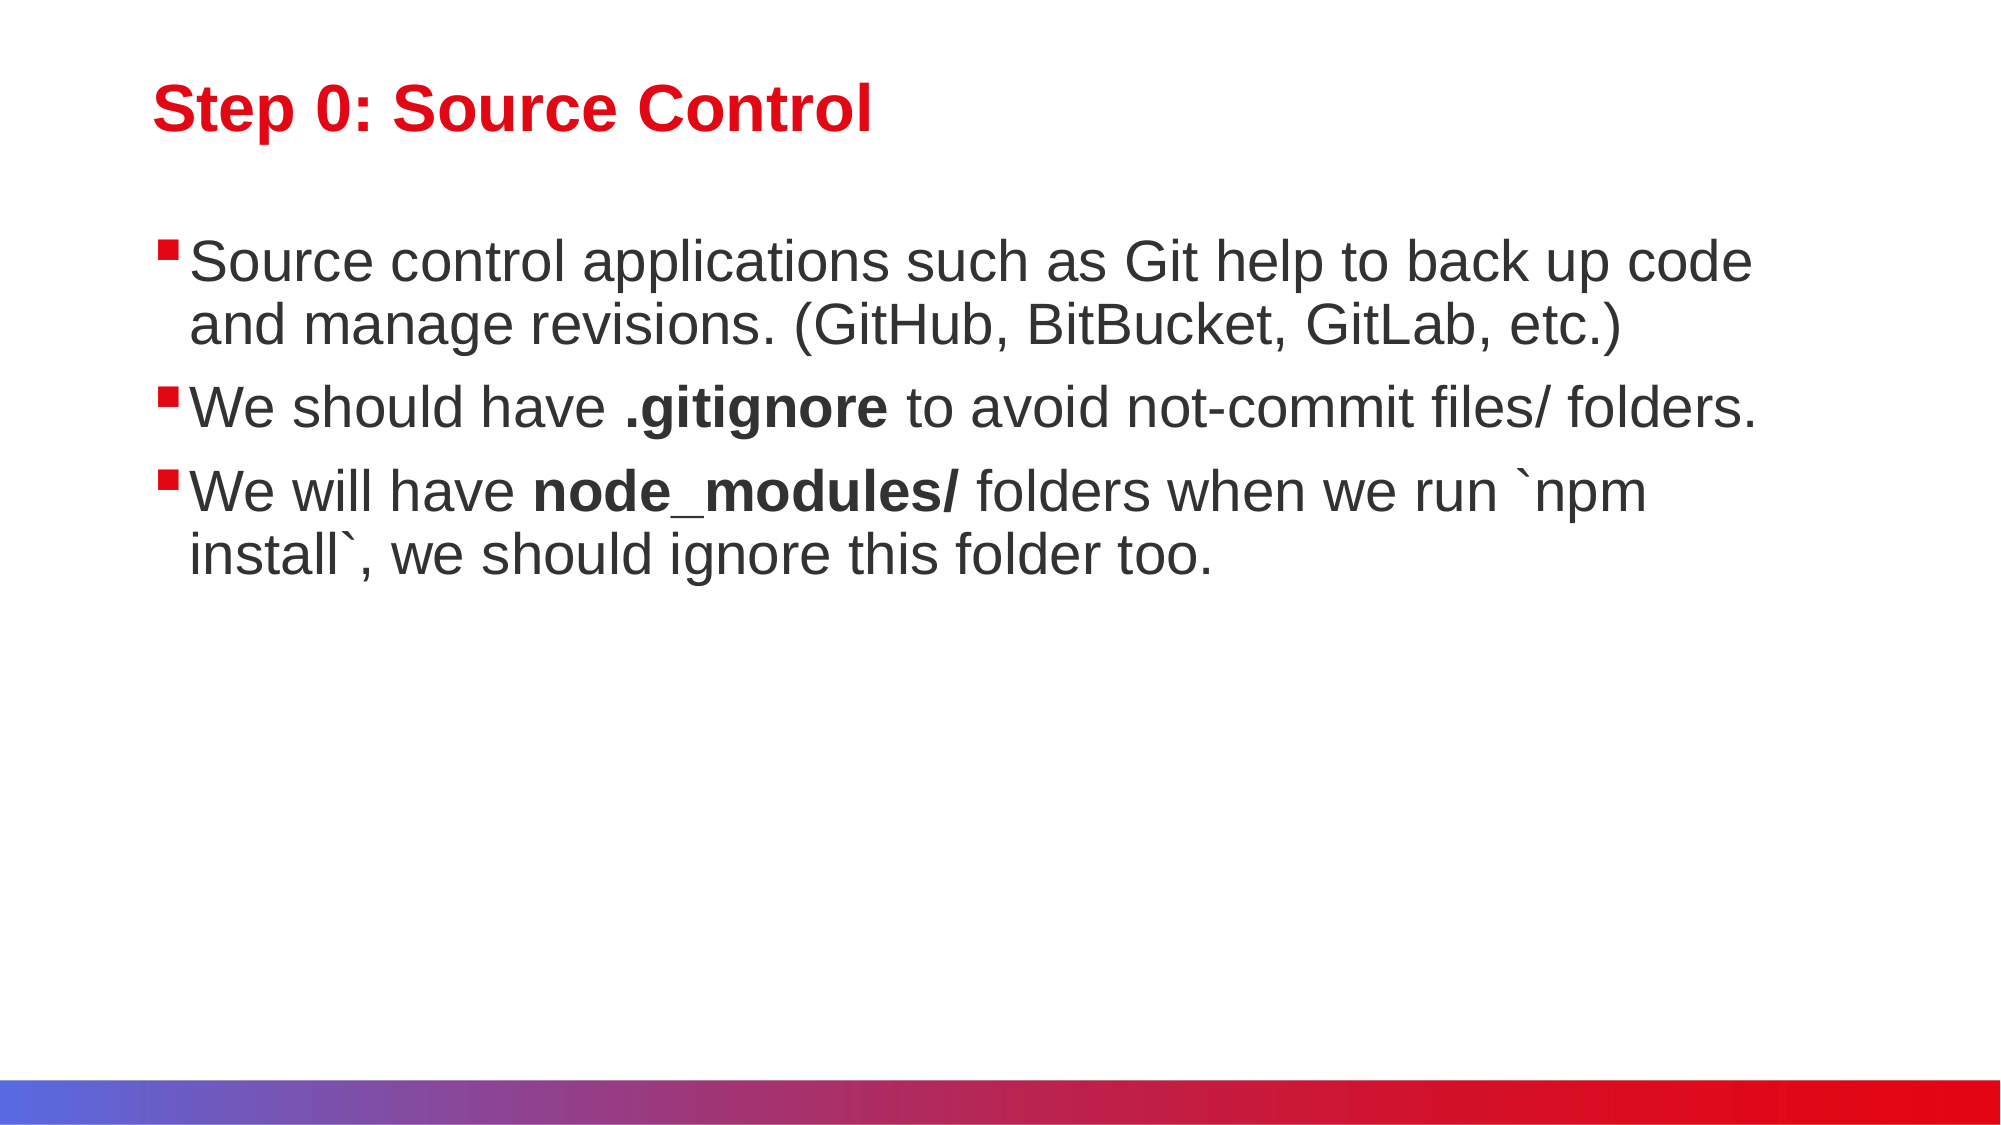

# Step 0: Source Control
Source control applications such as Git help to back up code and manage revisions. (GitHub, BitBucket, GitLab, etc.)
We should have .gitignore to avoid not-commit files/ folders.
We will have node_modules/ folders when we run `npm install`, we should ignore this folder too.